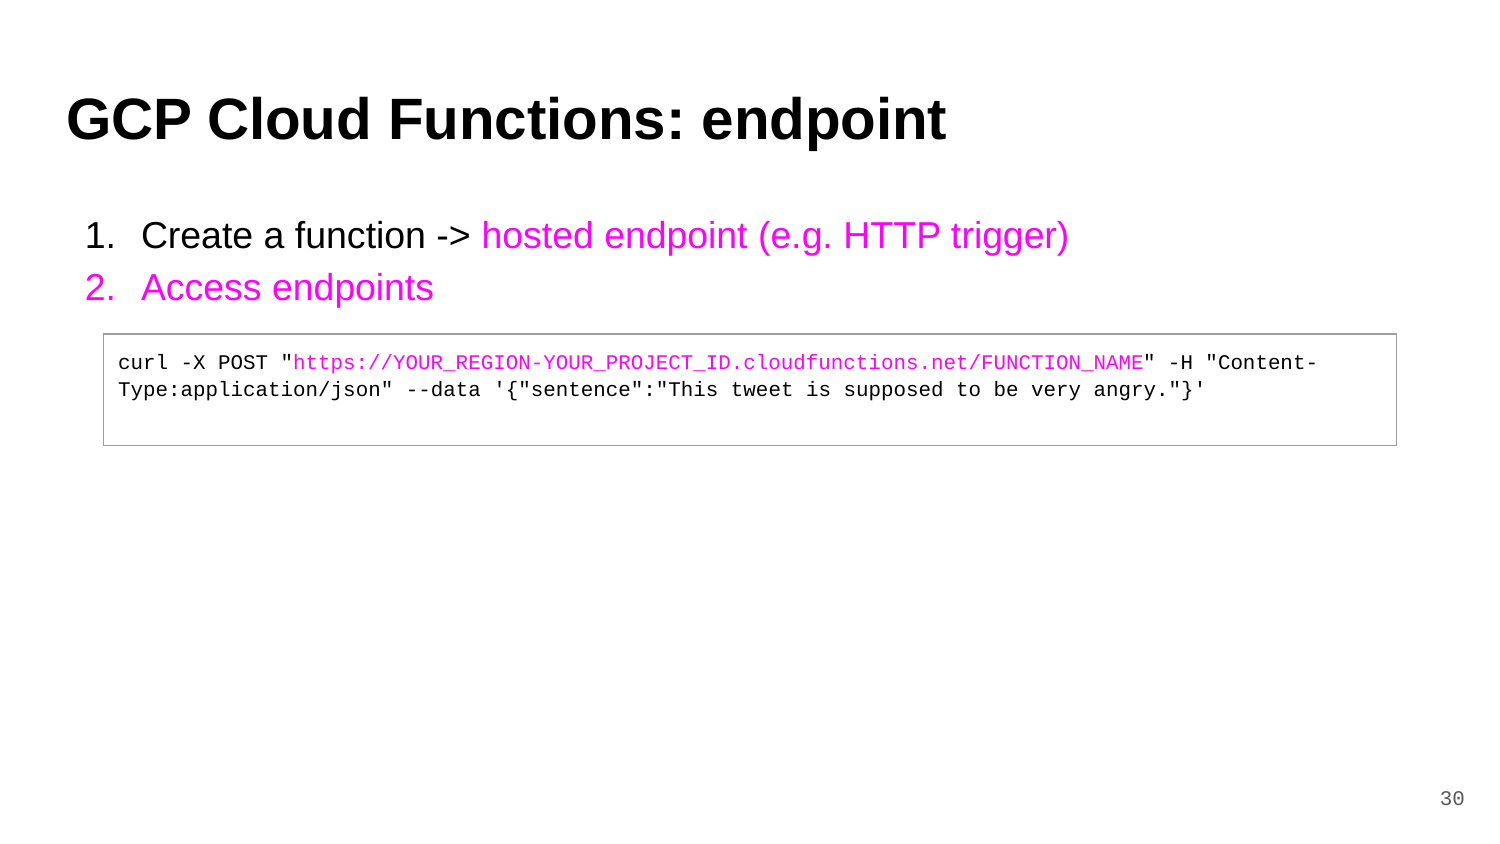

# GCP Cloud Functions: endpoint
Create a function -> hosted endpoint (e.g. HTTP trigger)
Access endpoints
| curl -X POST "https://YOUR\_REGION-YOUR\_PROJECT\_ID.cloudfunctions.net/FUNCTION\_NAME" -H "Content-Type:application/json" --data '{"sentence":"This tweet is supposed to be very angry."}' |
| --- |
30